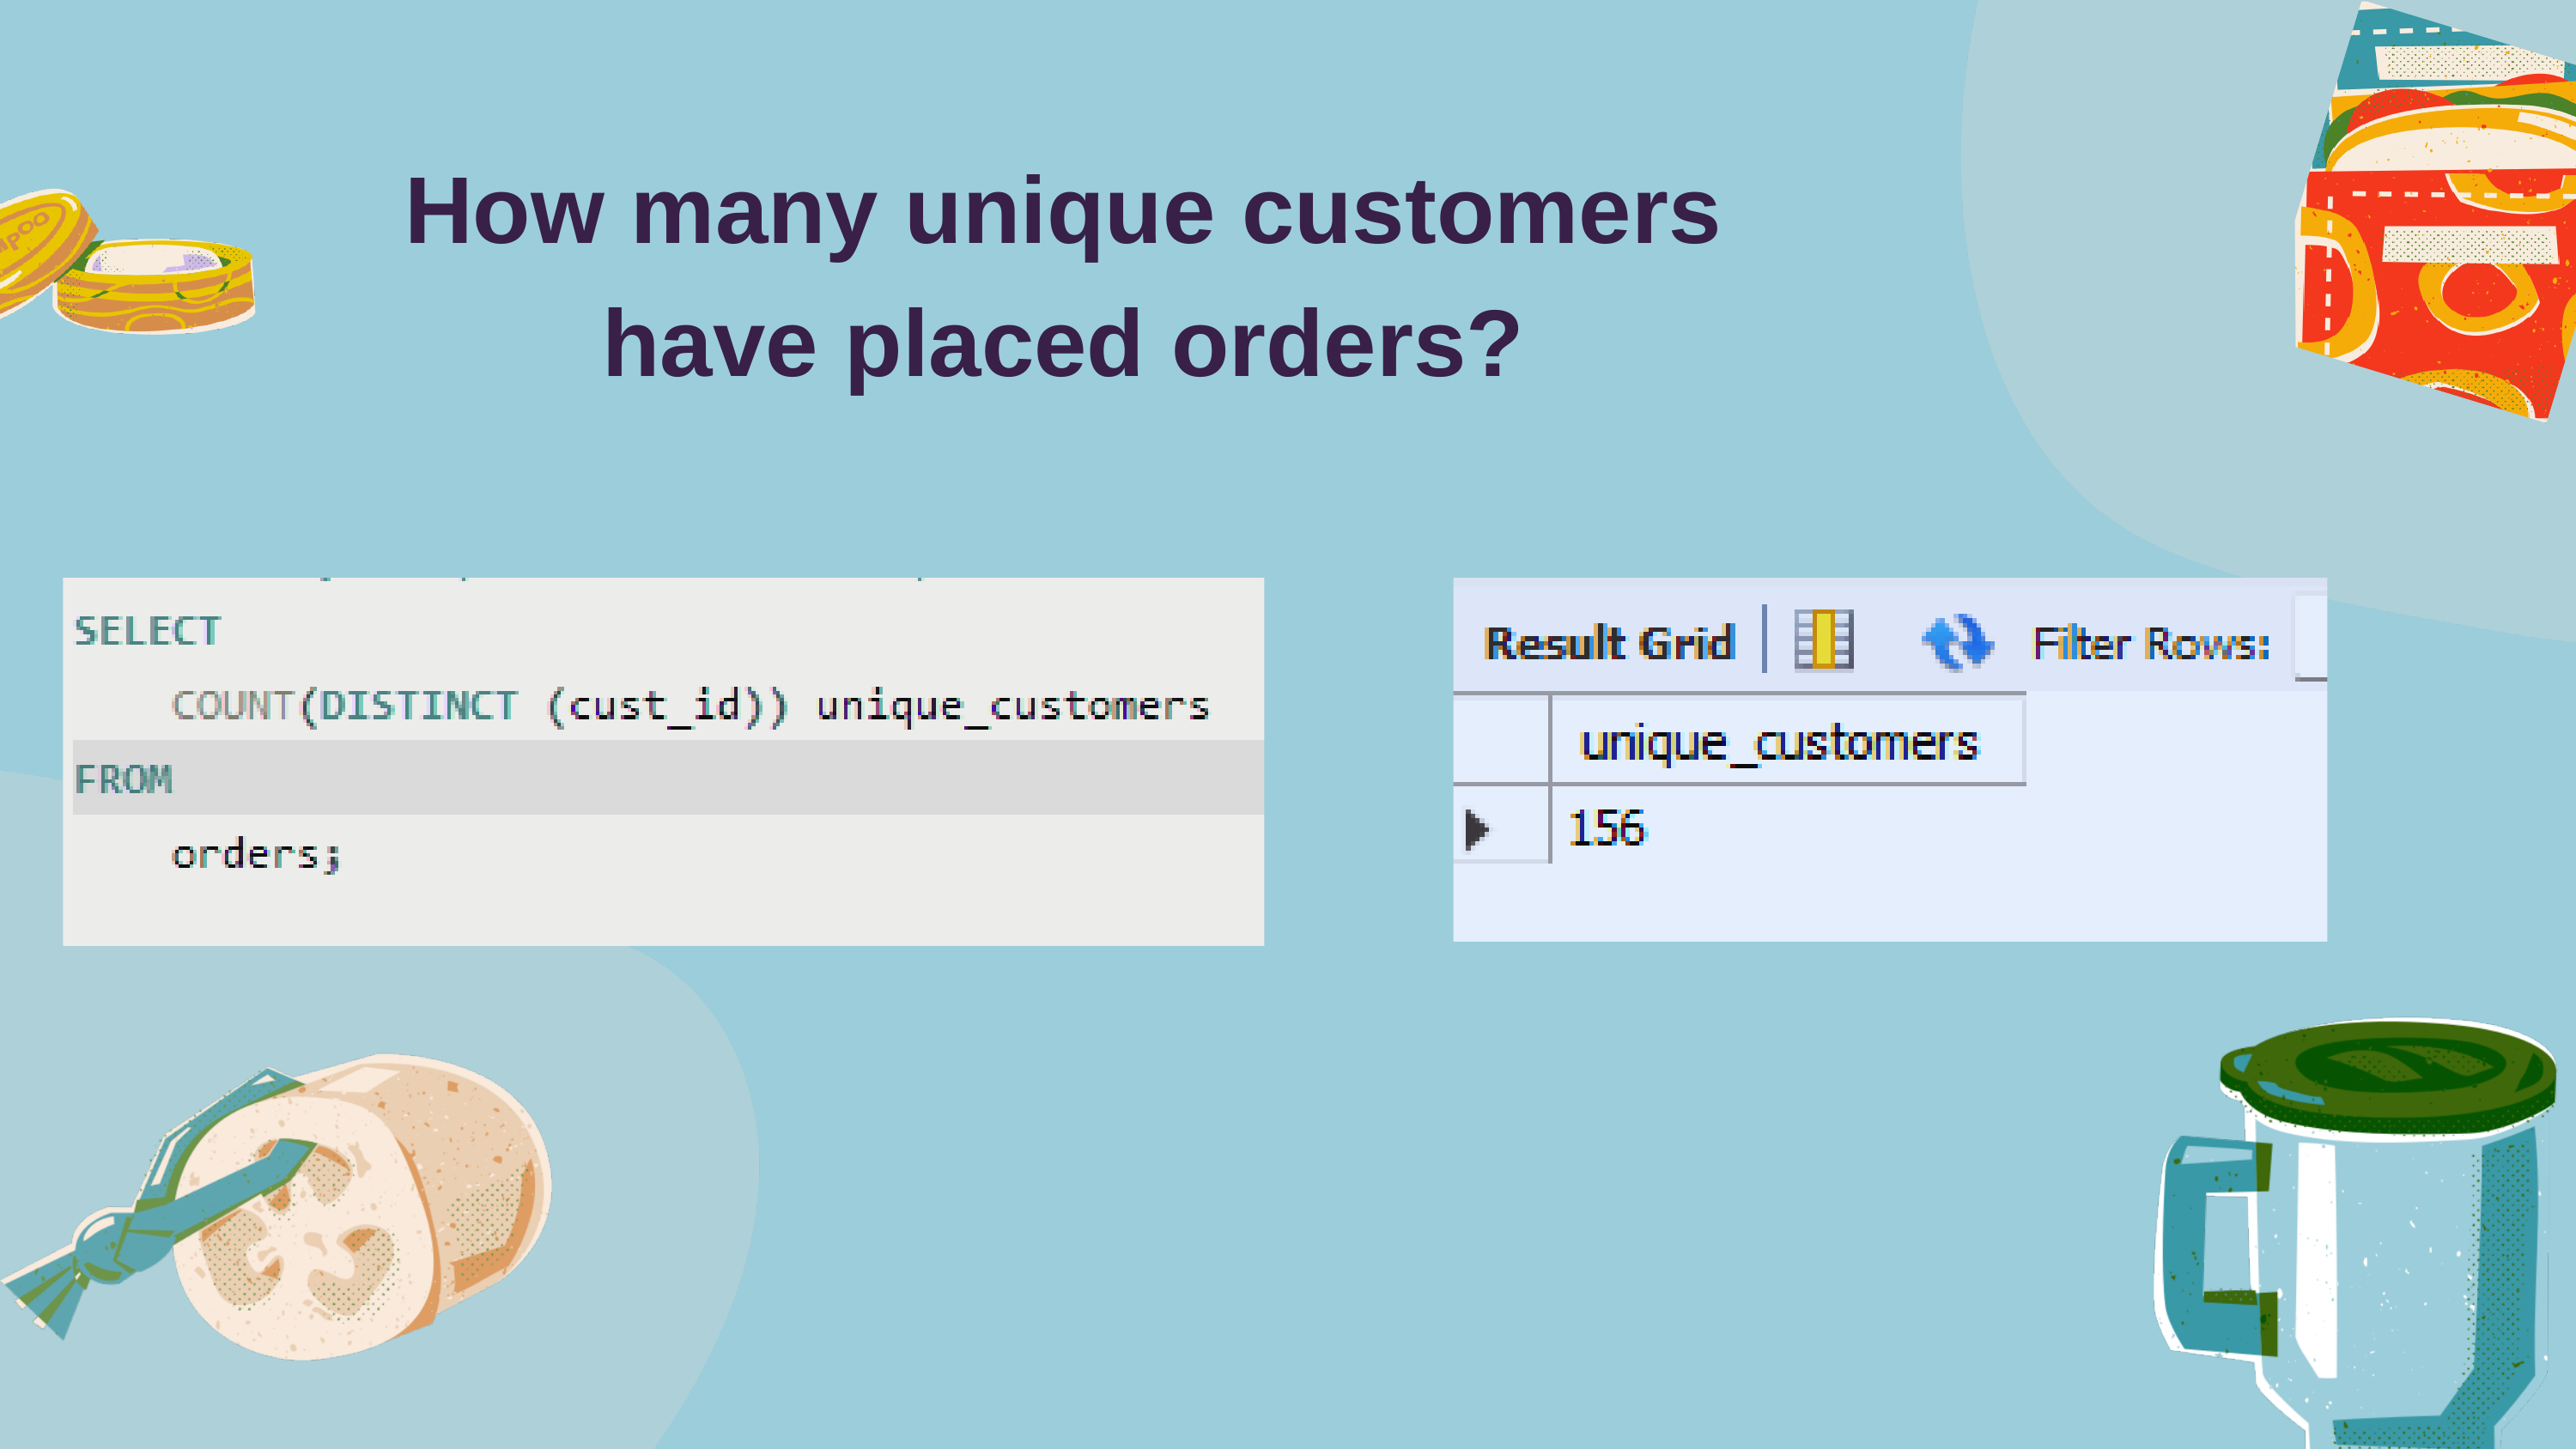

How many unique customers have placed orders?